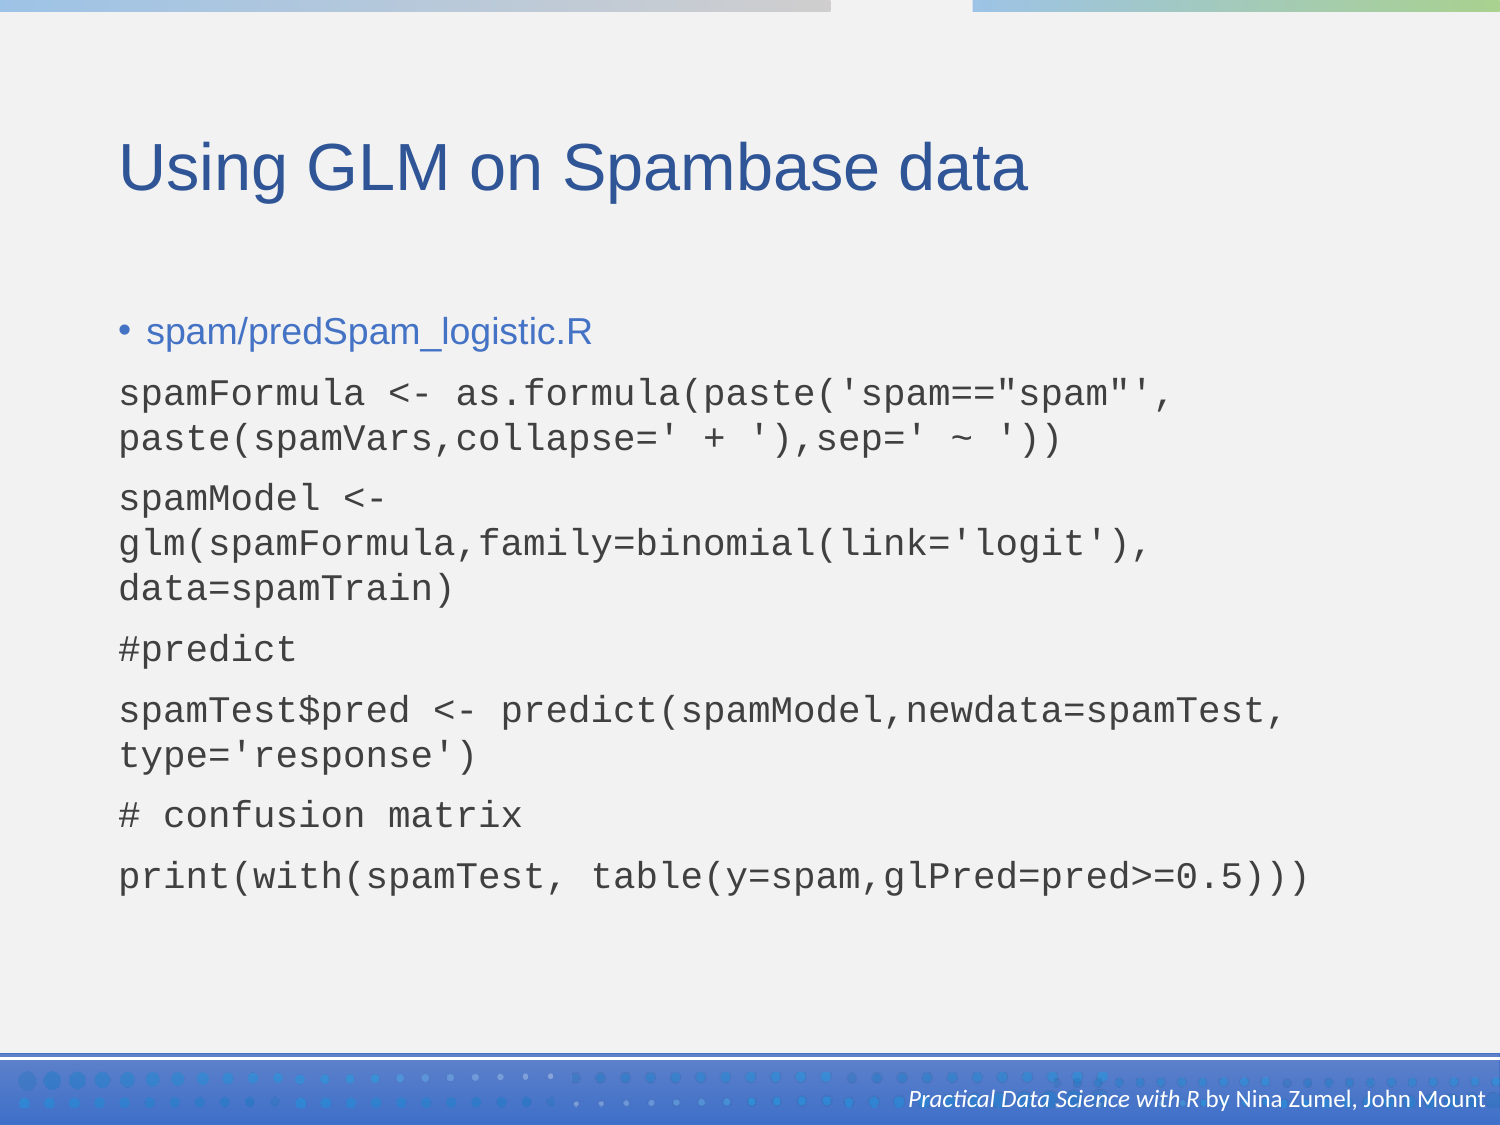

# Using GLM on Spambase data
spam/predSpam_logistic.R
spamFormula <- as.formula(paste('spam=="spam"', paste(spamVars,collapse=' + '),sep=' ~ '))
spamModel <- glm(spamFormula,family=binomial(link='logit'), data=spamTrain)
#predict
spamTest$pred <- predict(spamModel,newdata=spamTest, type='response')
# confusion matrix
print(with(spamTest, table(y=spam,glPred=pred>=0.5)))
Practical Data Science with R by Nina Zumel, John Mount